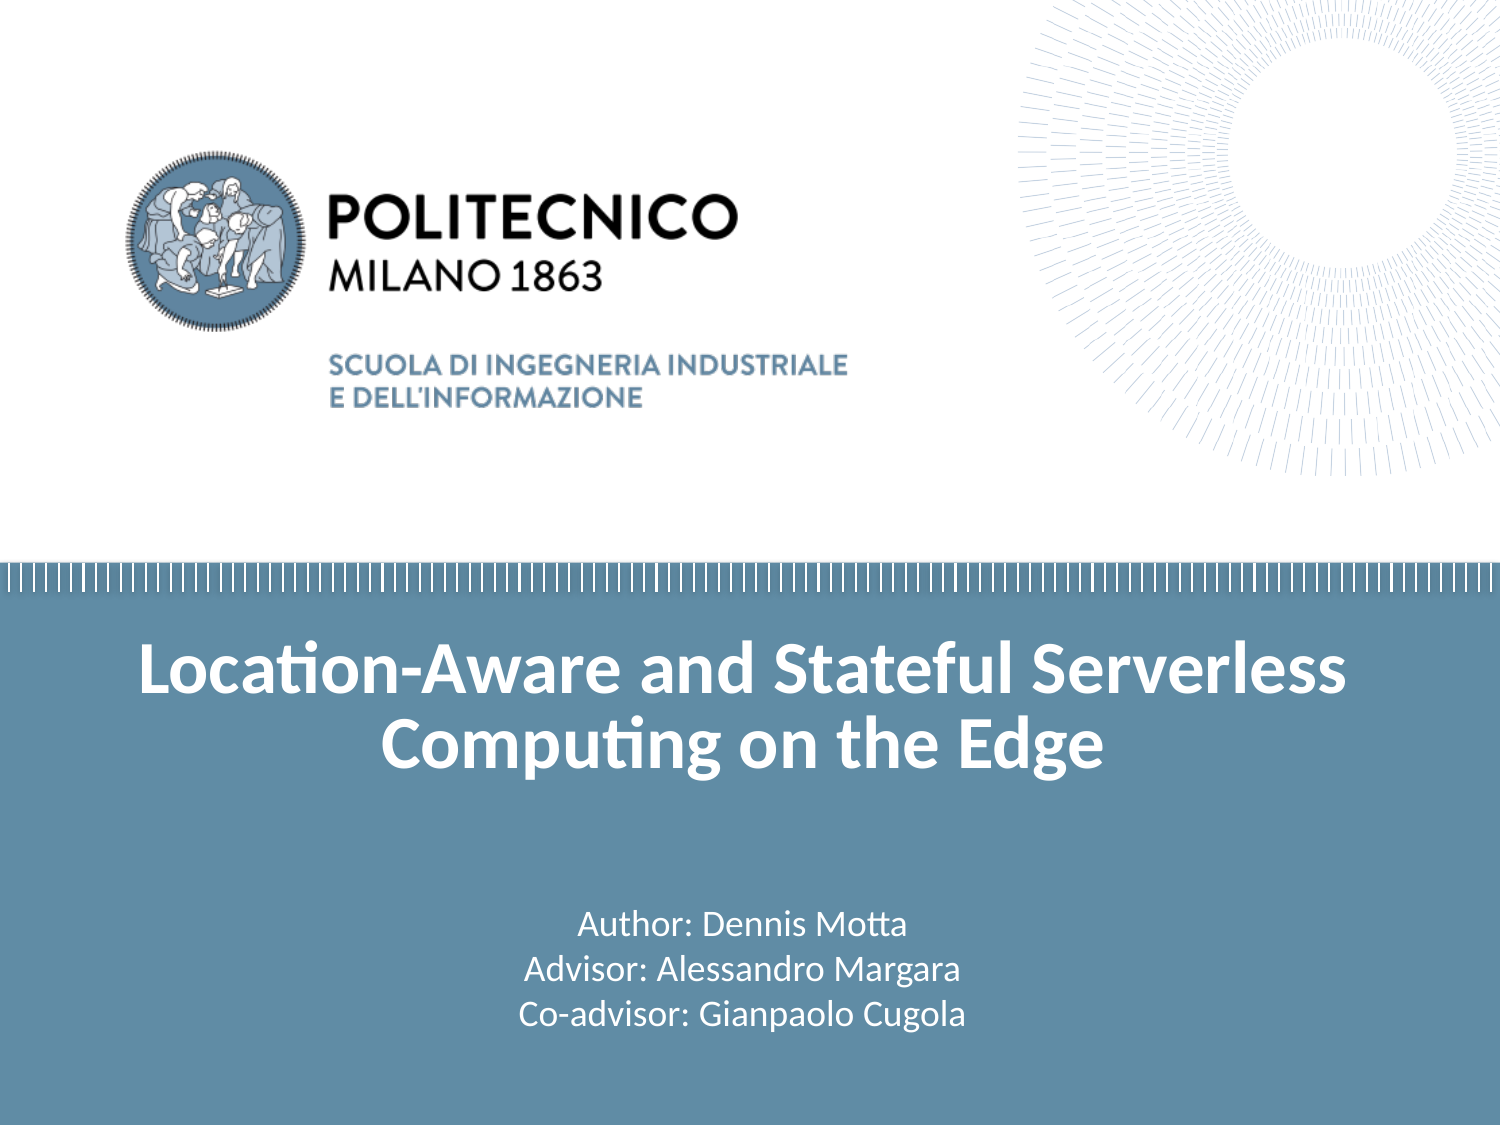

# Location-Aware and Stateful Serverless Computing on the Edge
Author: Dennis Motta
Advisor: Alessandro Margara
Co-advisor: Gianpaolo Cugola